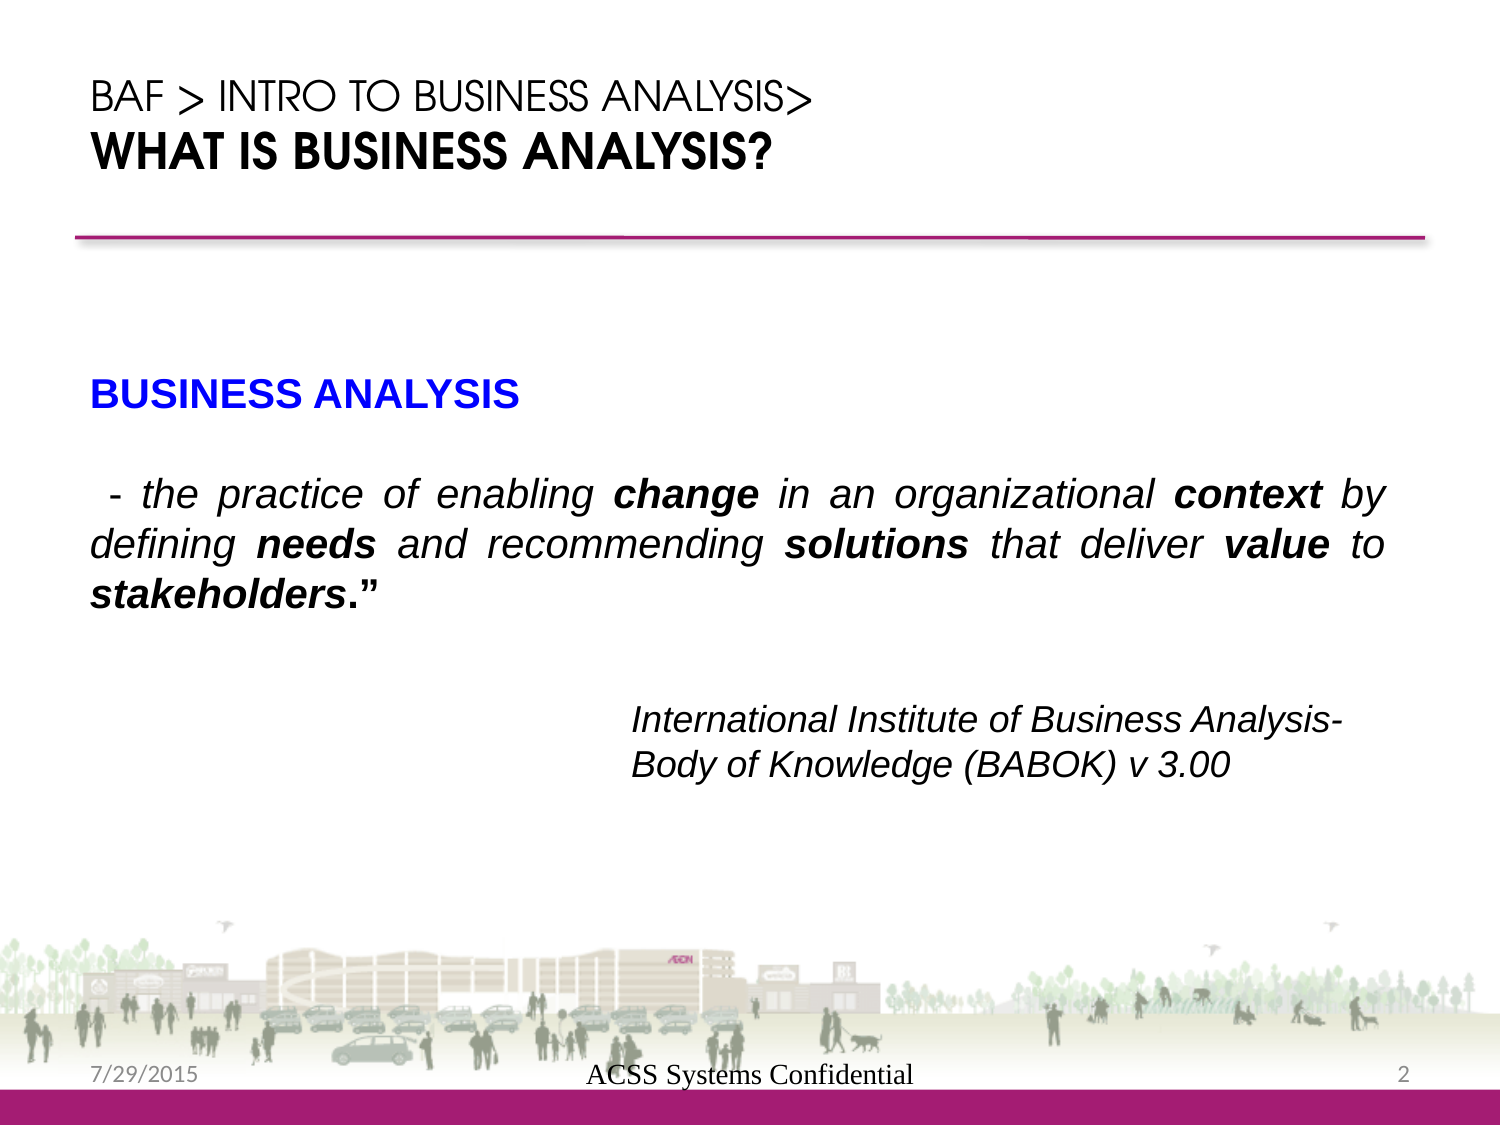

BAF > IntRo to BUSINESS ANALYSIS>
WHAT IS BUSINESS ANALYSIS?
BUSINESS ANALYSIS

 - the practice of enabling change in an organizational context by defining needs and recommending solutions that deliver value to stakeholders.”
International Institute of Business Analysis-
Body of Knowledge (BABOK) v 3.00
7/29/2015
ACSS Systems Confidential
2